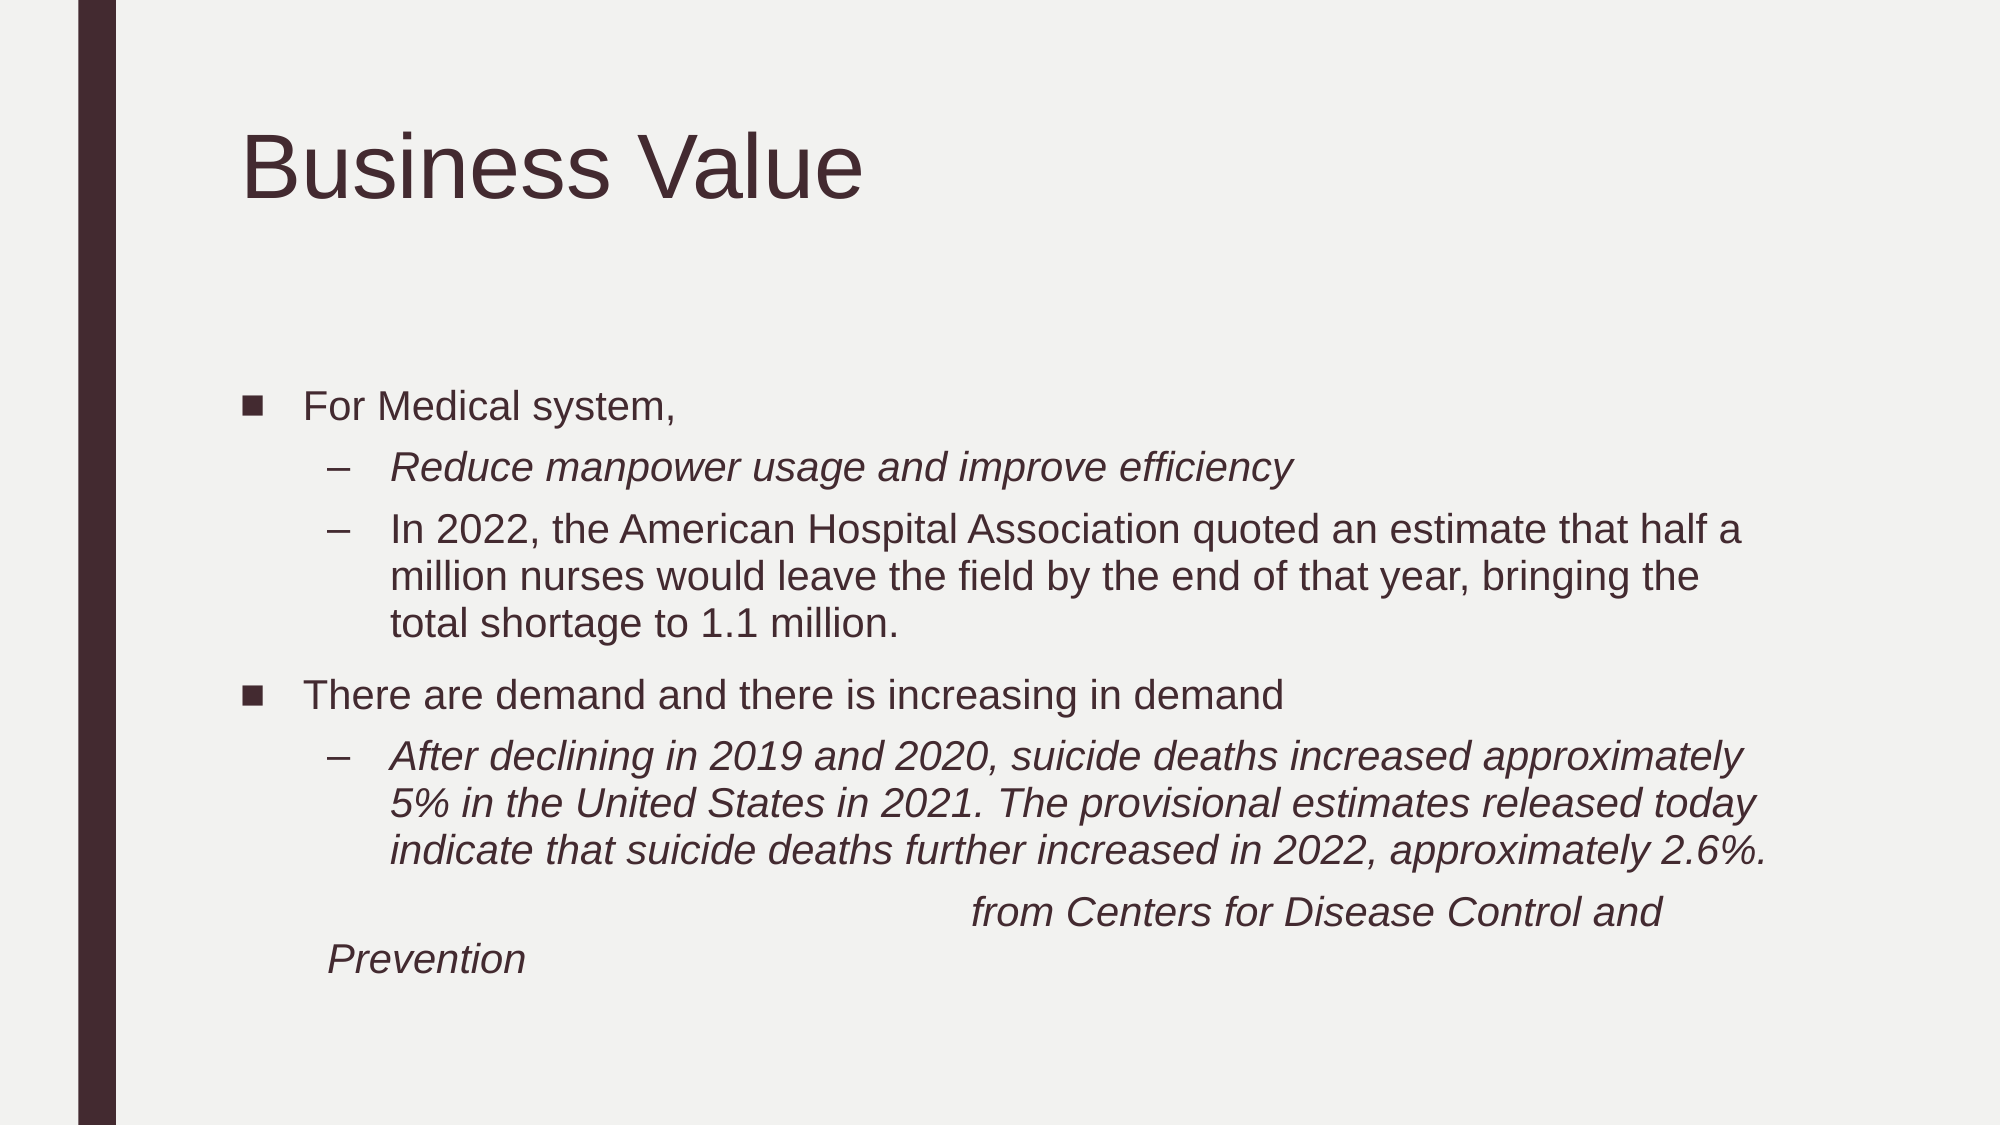

# Business Value
For Medical system,
Reduce manpower usage and improve efficiency
In 2022, the American Hospital Association quoted an estimate that half a million nurses would leave the field by the end of that year, bringing the total shortage to 1.1 million.
There are demand and there is increasing in demand
After declining in 2019 and 2020, suicide deaths increased approximately 5% in the United States in 2021. The provisional estimates released today indicate that suicide deaths further increased in 2022, approximately 2.6%.
                                                        from Centers for Disease Control and Prevention